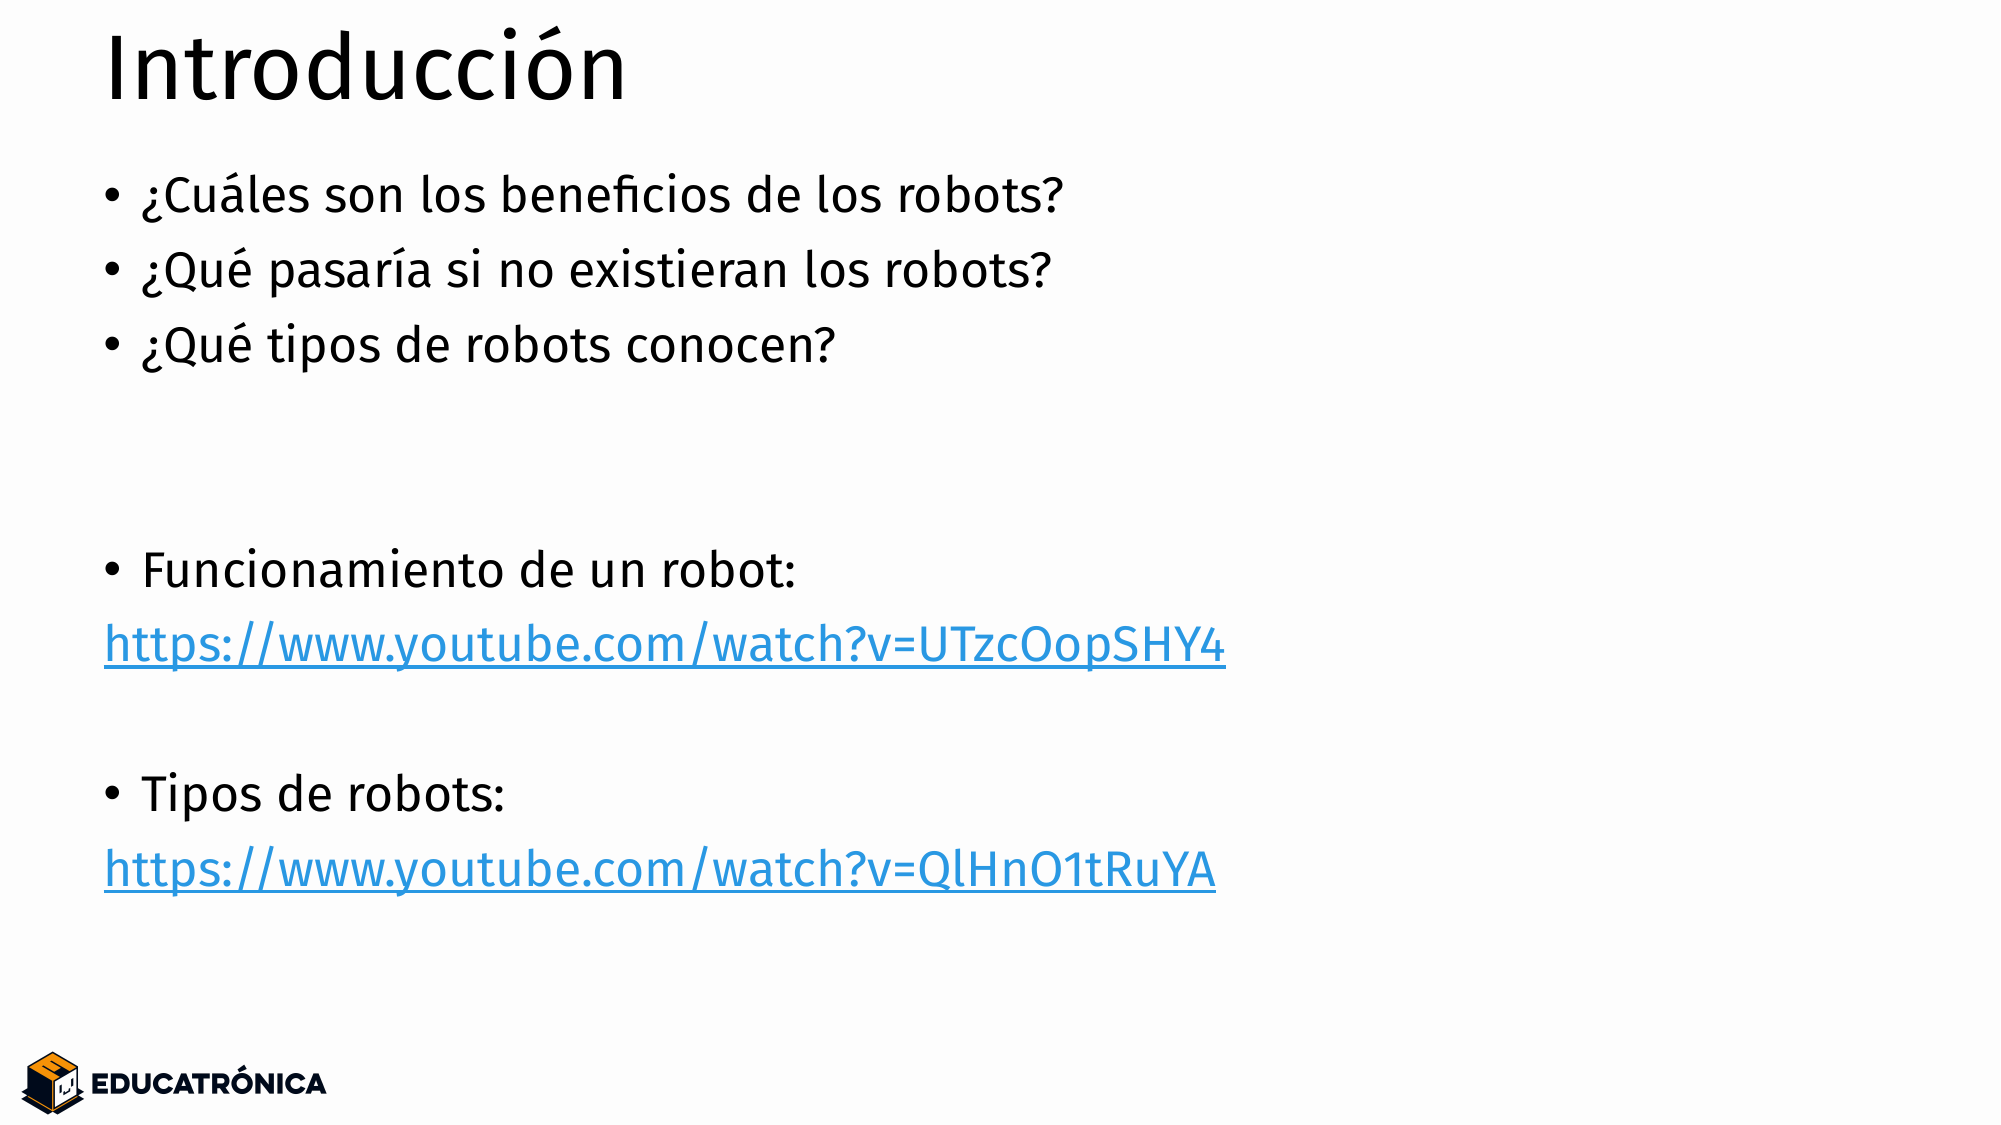

# Introducción
¿Cuáles son los beneficios de los robots?
¿Qué pasaría si no existieran los robots?
¿Qué tipos de robots conocen?

Funcionamiento de un robot:
https://www.youtube.com/watch?v=UTzcOopSHY4

Tipos de robots:
https://www.youtube.com/watch?v=QlHnO1tRuYA